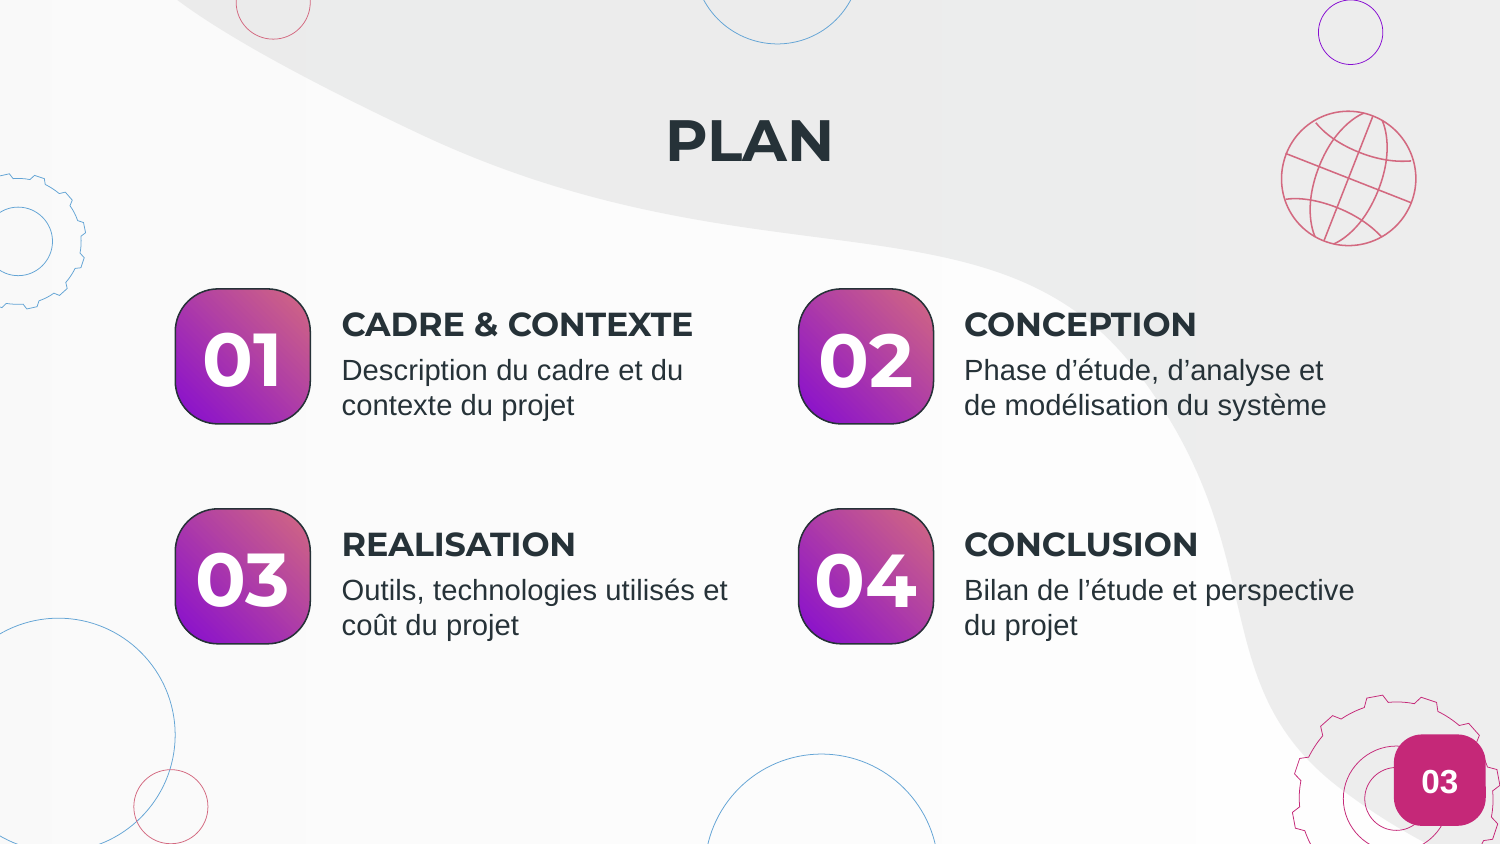

PLAN

# CADRE & CONTEXTE
CONCEPTION

01
02
Description du cadre et du contexte du projet
Phase d’étude, d’analyse et de modélisation du système
REALISATION
CONCLUSION

03
04
Outils, technologies utilisés et coût du projet
Bilan de l’étude et perspective du projet
03